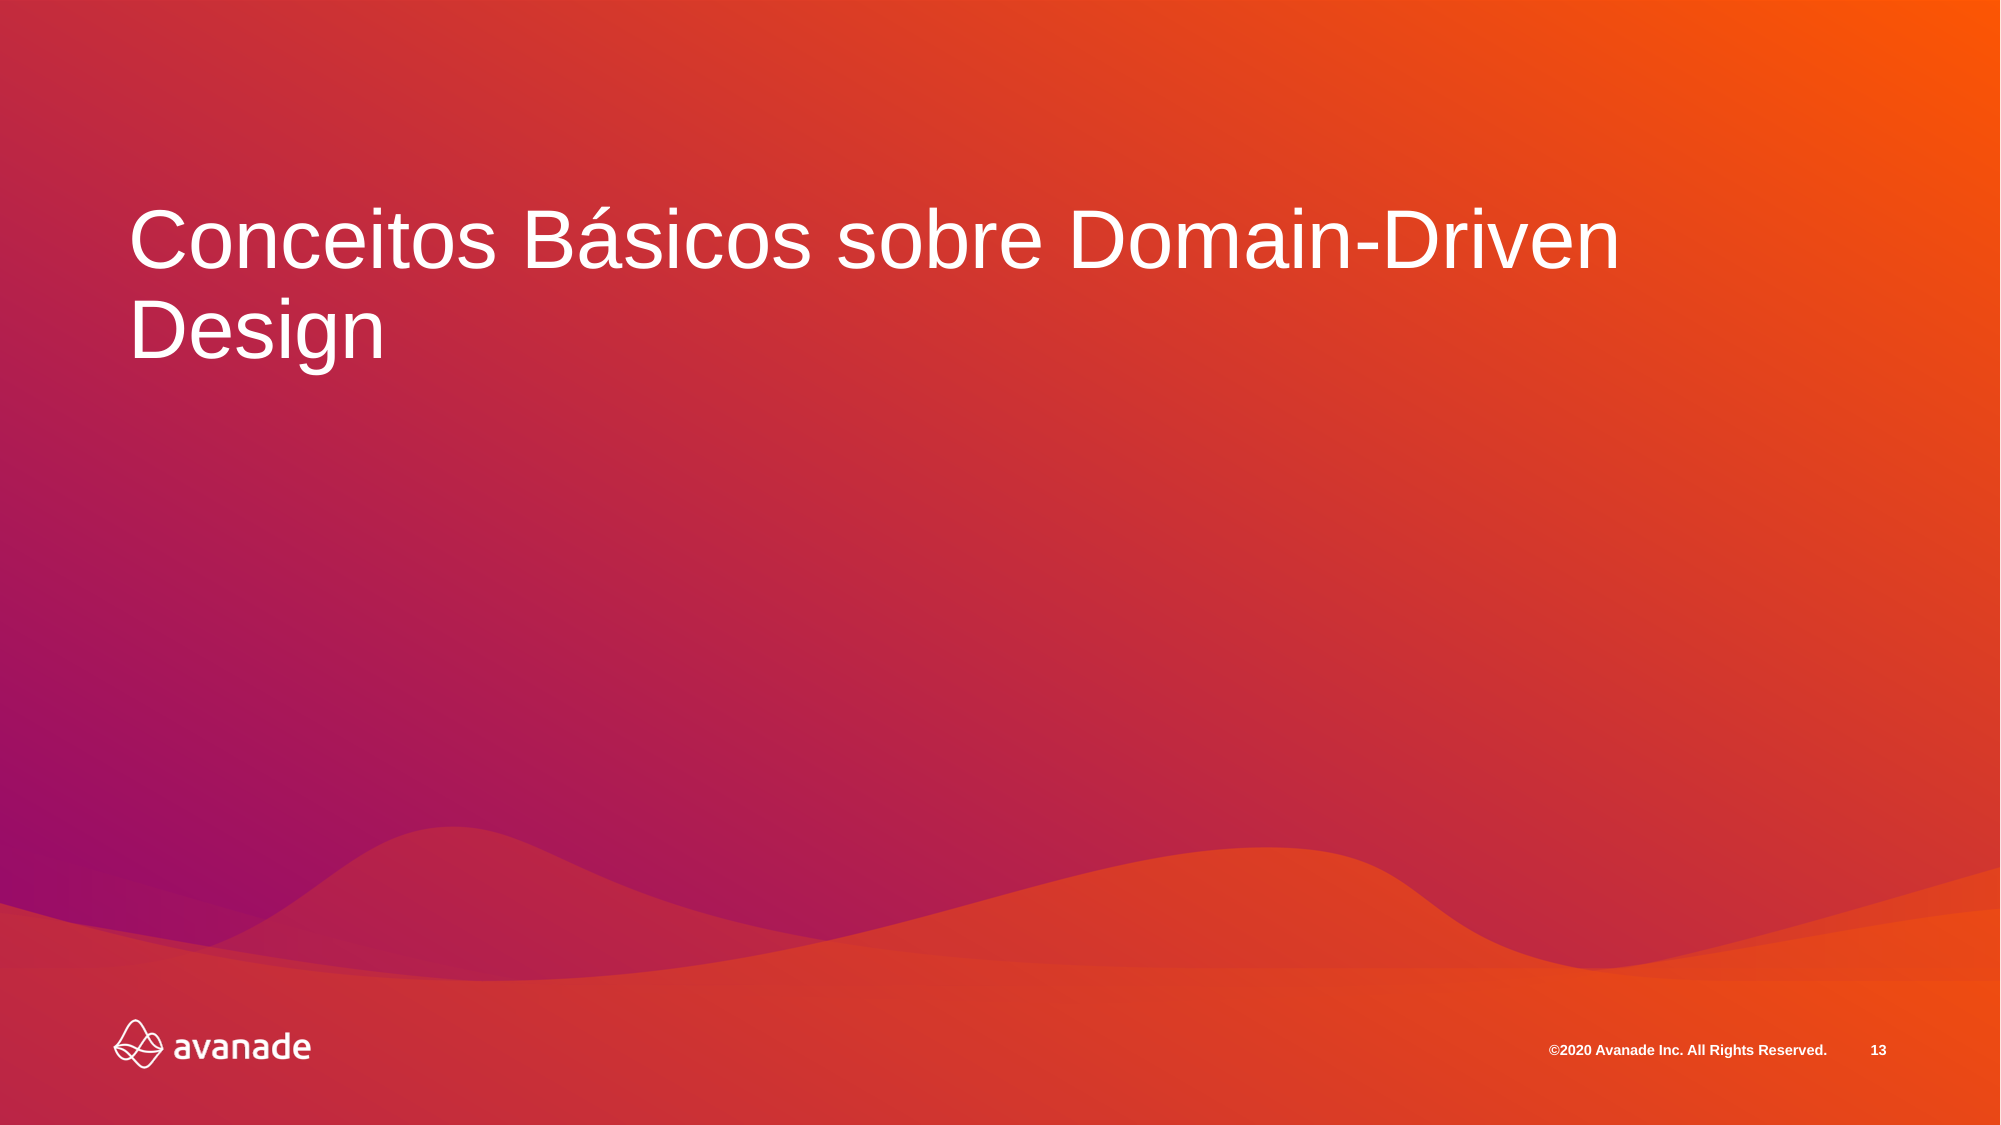

# Conceitos Básicos sobre Domain-Driven Design

13